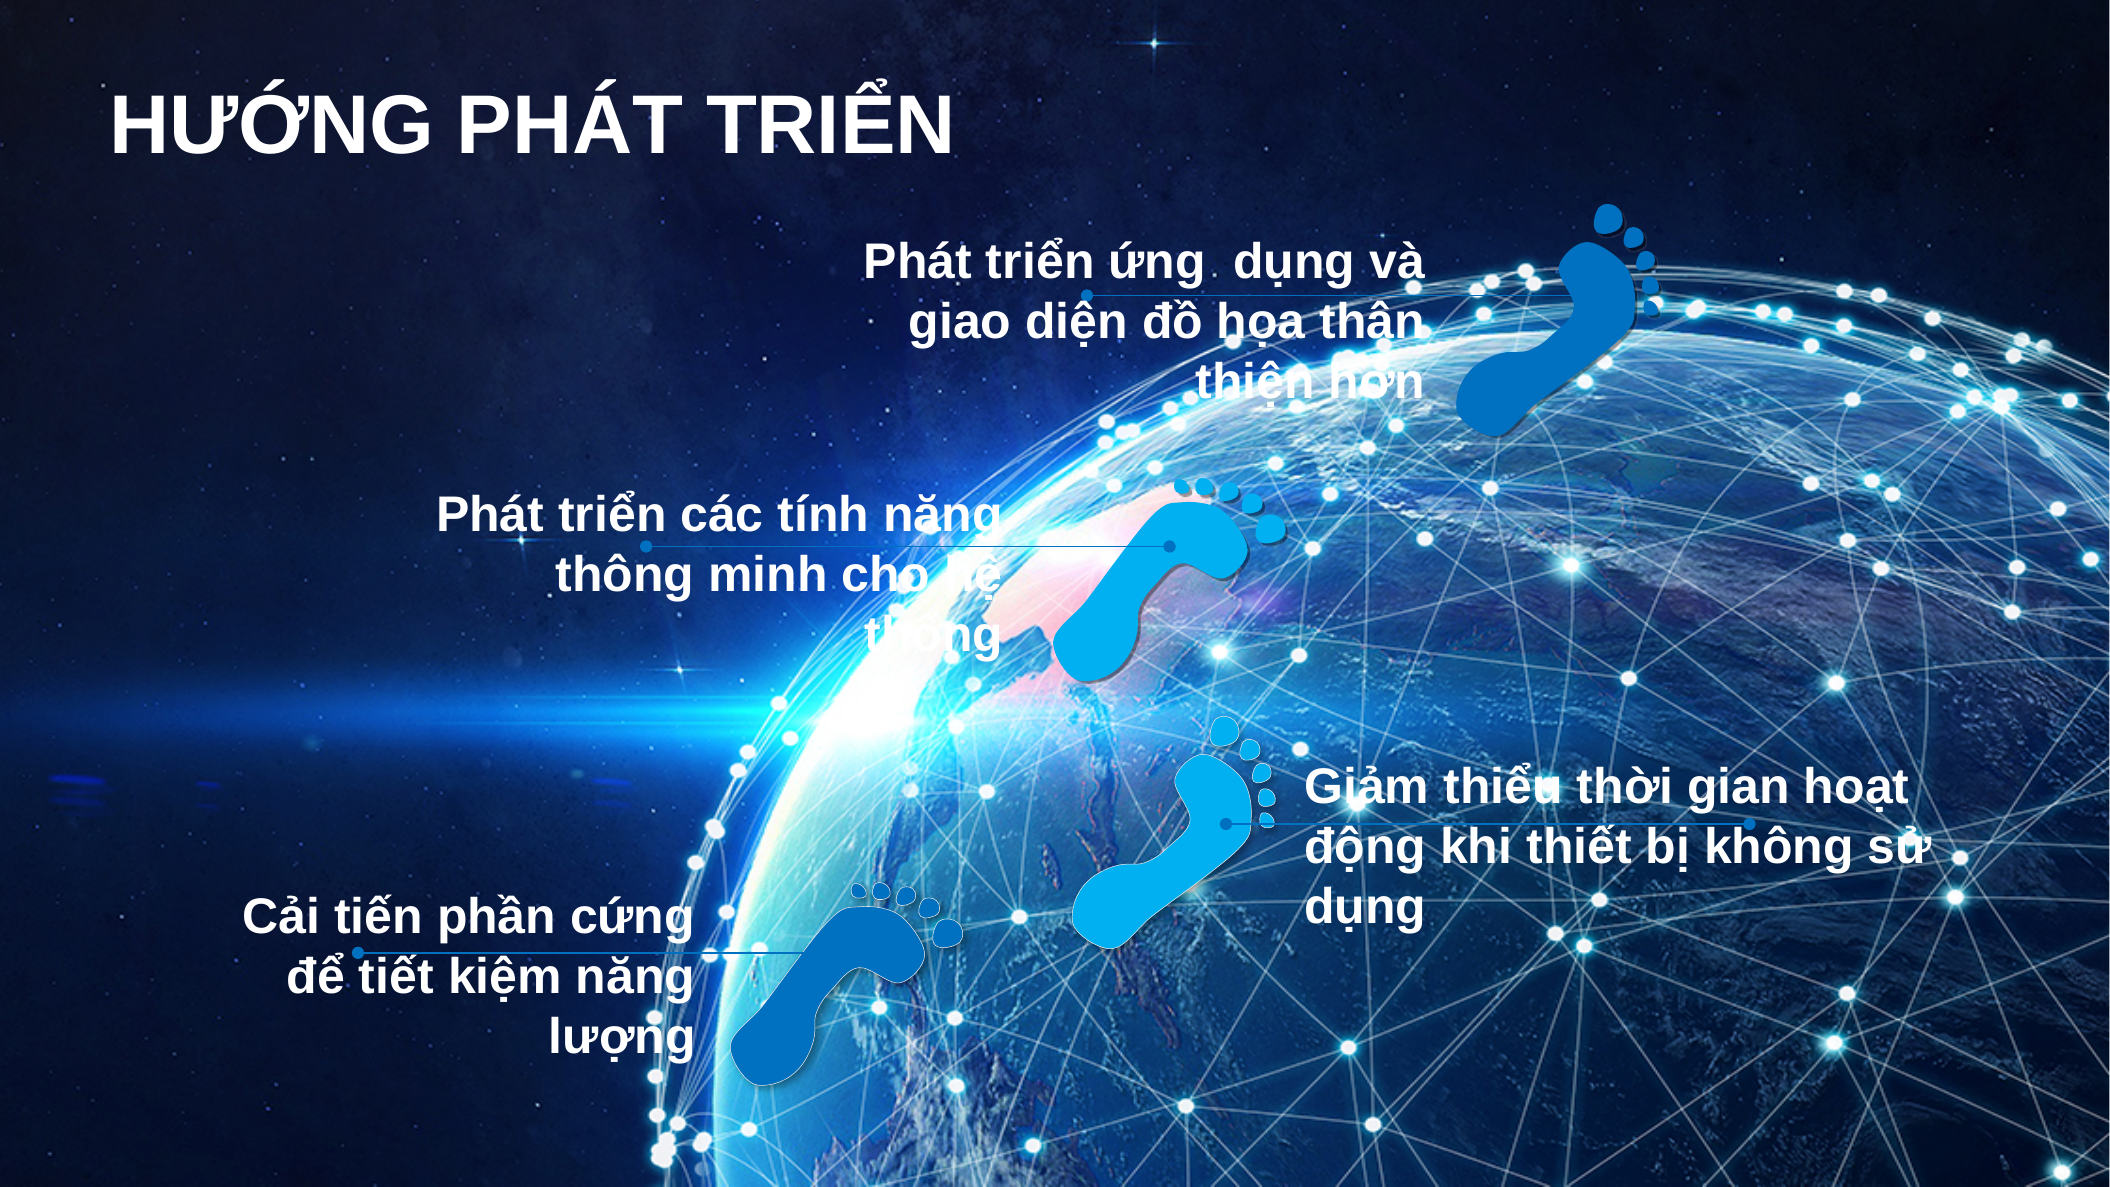

HƯỚNG PHÁT TRIỂN

Phát triển ứng  dụng và giao diện đồ họa thân thiện hơn
Phát triển các tính năng thông minh cho hệ thống

Giảm thiểu thời gian hoạt động khi thiết bị không sử dụng
Cải tiến phần cứng để tiết kiệm năng lượng